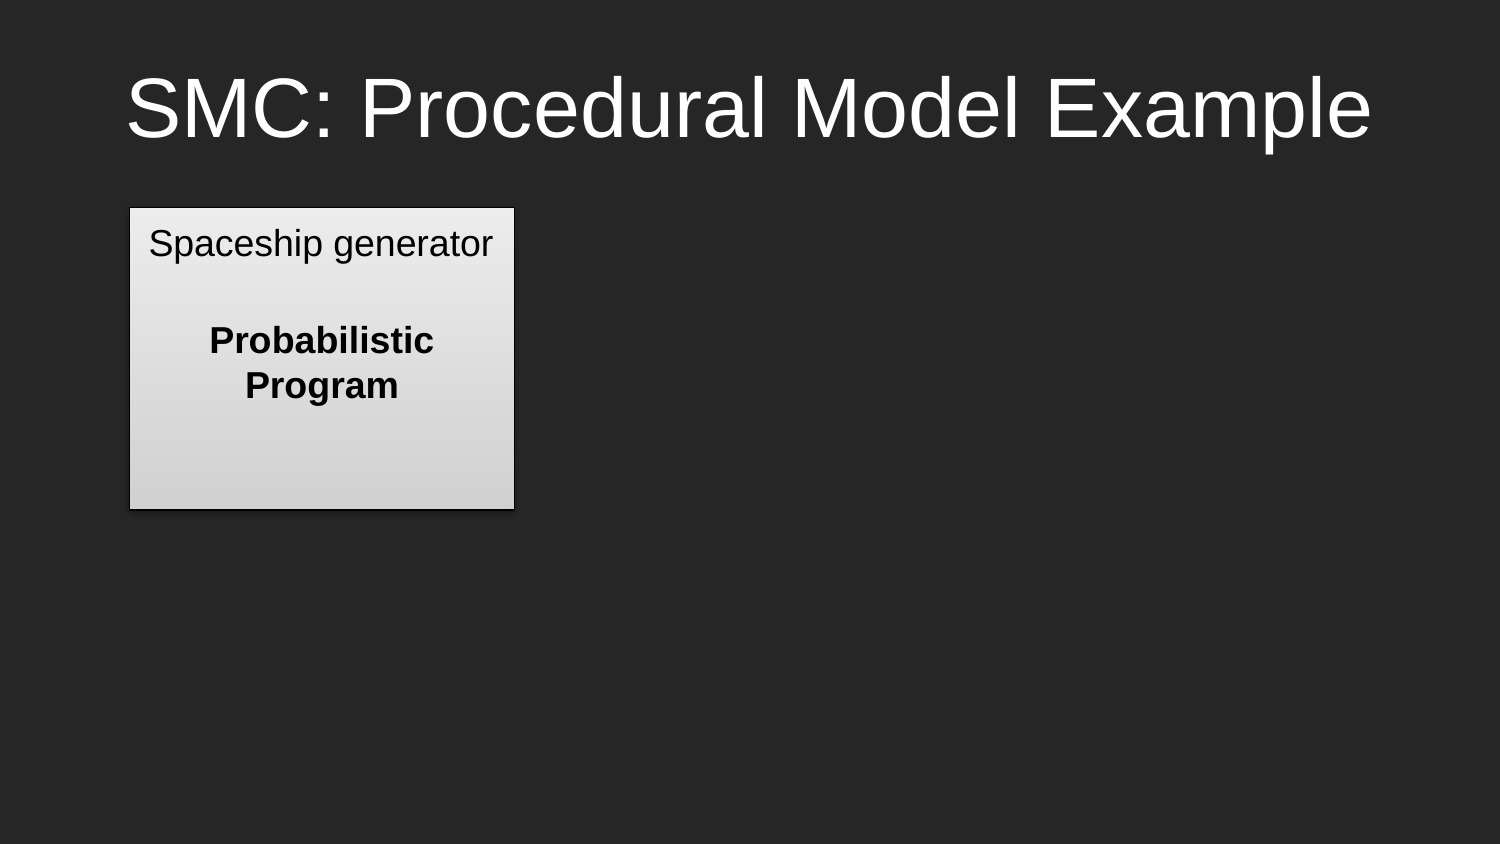

# SMC: Procedural Model Example

Spaceship generator
Probabilistic
Program